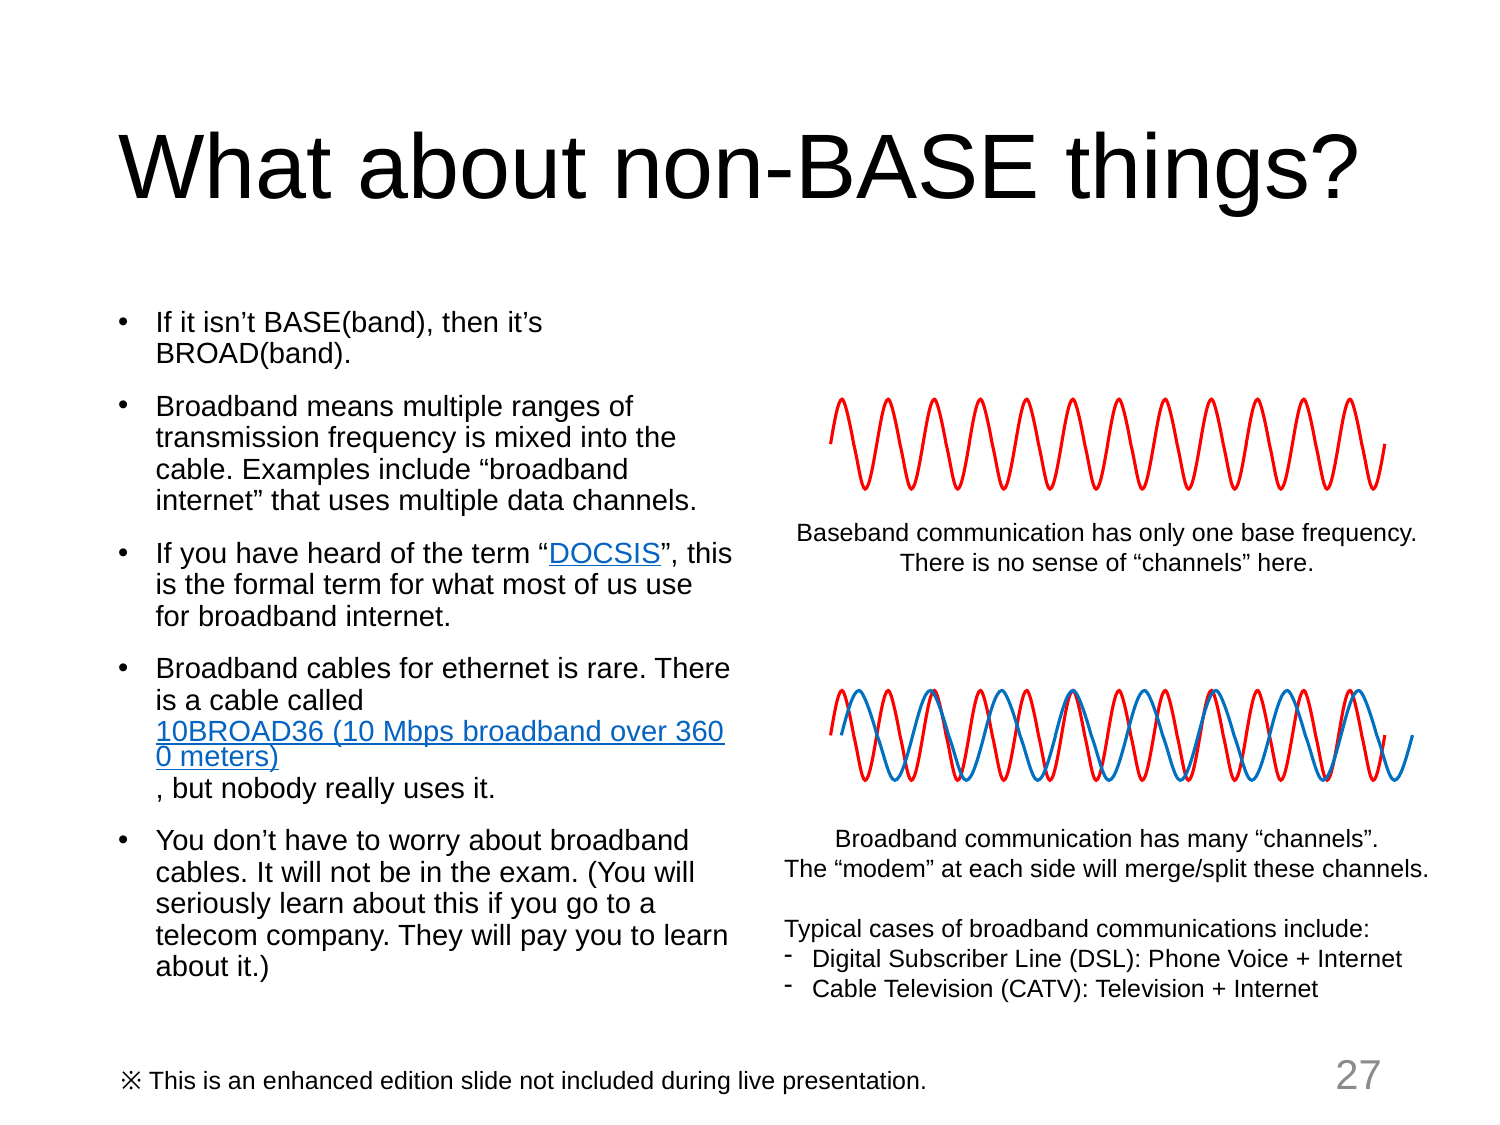

# What about non-BASE things?
If it isn’t BASE(band), then it’s BROAD(band).
Broadband means multiple ranges of transmission frequency is mixed into the cable. Examples include “broadband internet” that uses multiple data channels.
If you have heard of the term “DOCSIS”, this is the formal term for what most of us use for broadband internet.
Broadband cables for ethernet is rare. There is a cable called 10BROAD36 (10 Mbps broadband over 3600 meters), but nobody really uses it.
You don’t have to worry about broadband cables. It will not be in the exam. (You will seriously learn about this if you go to a telecom company. They will pay you to learn about it.)

Baseband communication has only one base frequency.
There is no sense of “channels” here.

Broadband communication has many “channels”.
The “modem” at each side will merge/split these channels.

Typical cases of broadband communications include:
Digital Subscriber Line (DSL): Phone Voice + Internet
Cable Television (CATV): Television + Internet
27
※ This is an enhanced edition slide not included during live presentation.